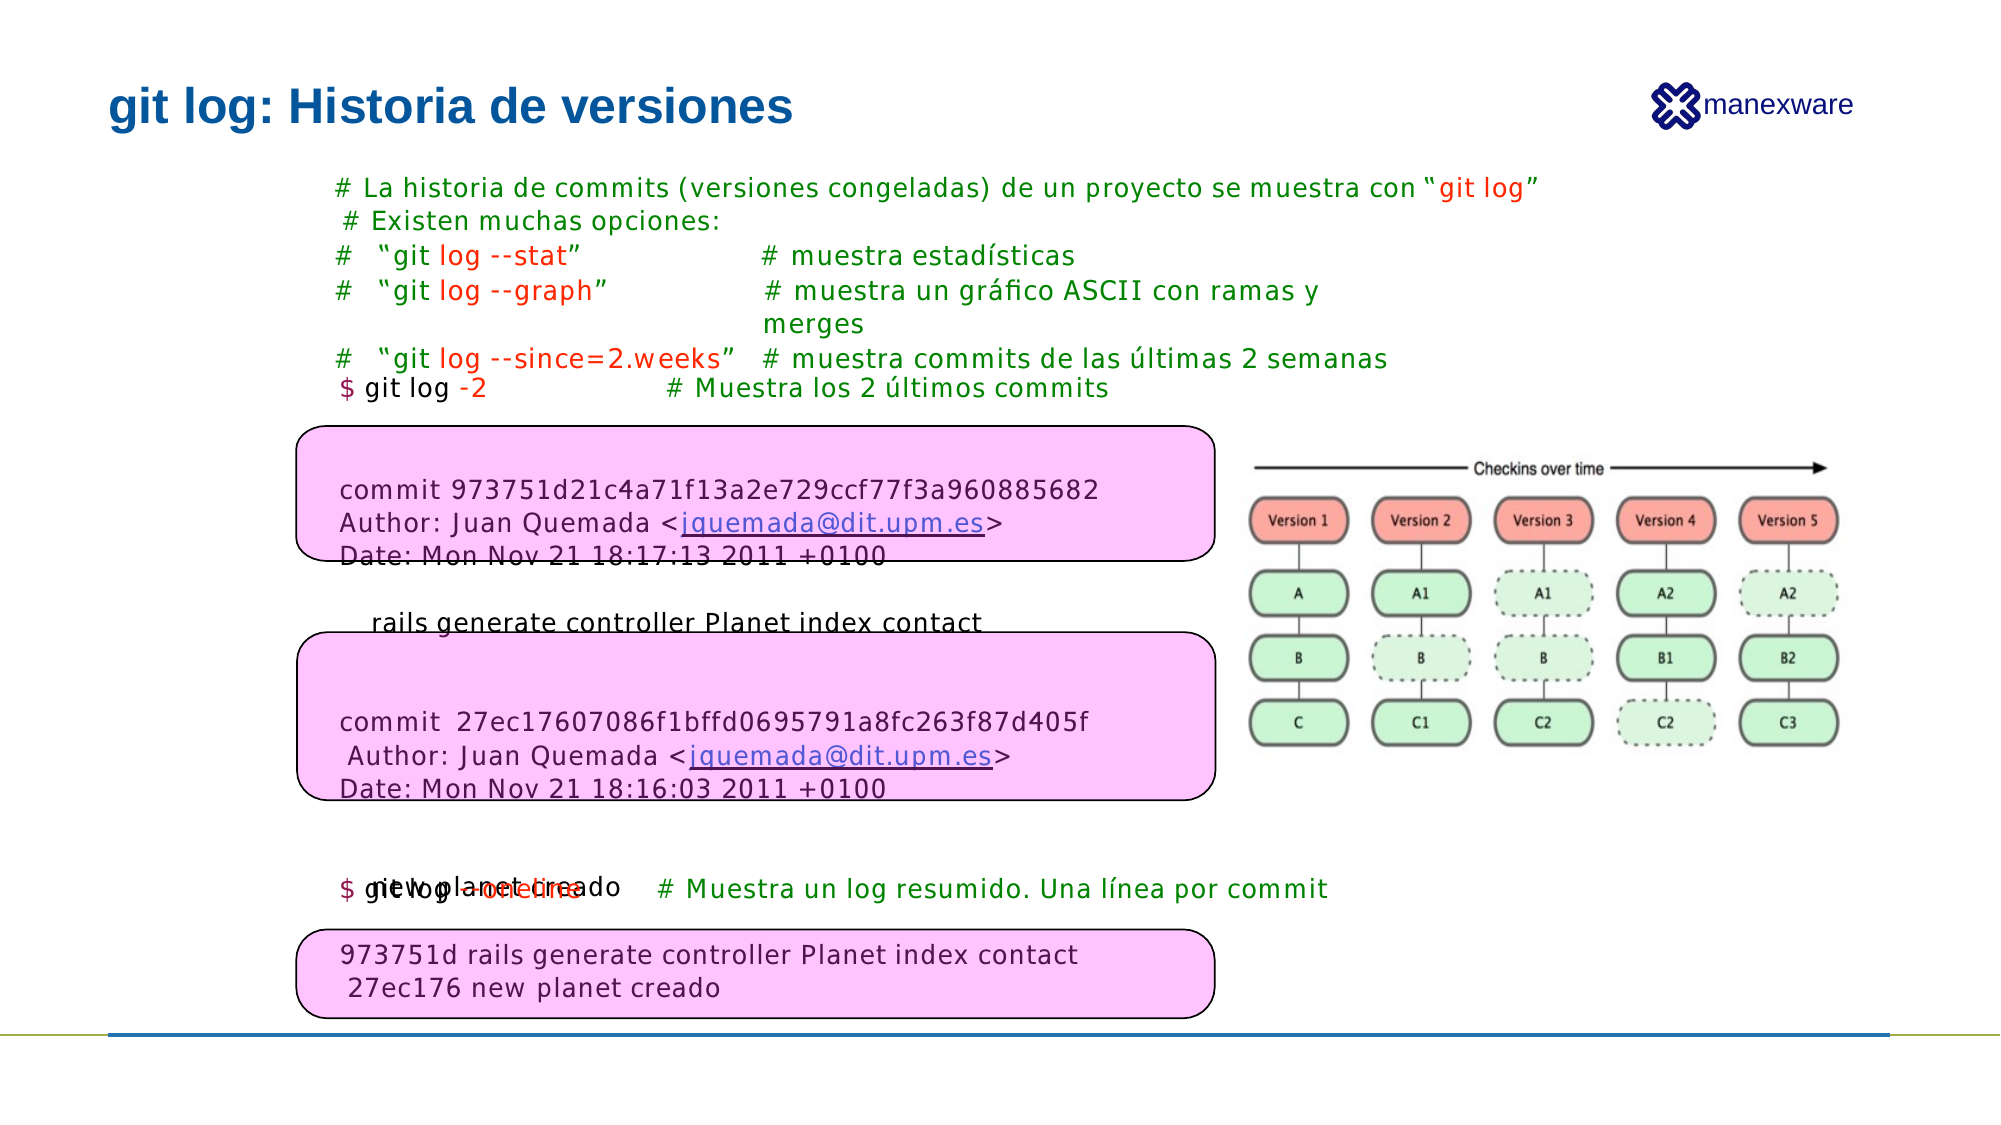

# git log: Historia de versiones
# La historia de commits (versiones congeladas) de un proyecto se muestra con “git log”  # Existen muchas opciones:
| # | “git log --stat” | # muestra estadísticas |
| --- | --- | --- |
| # | “git log --graph” | # muestra un gráfico ASCII con ramas y merges |
| # | “git log --since=2.weeks” | # muestra commits de las últimas 2 semanas |
$ git log -2	# Muestra los 2 últimos commits

commit 973751d21c4a71f13a2e729ccf77f3a960885682  Author: Juan Quemada <jquemada@dit.upm.es>
Date: Mon Nov 21 18:17:13 2011 +0100

rails generate controller Planet index contact

commit 27ec17607086f1bffd0695791a8fc263f87d405f  Author: Juan Quemada <jquemada@dit.upm.es>
Date: Mon Nov 21 18:16:03 2011 +0100

new planet creado

$ git log --oneline	# Muestra un log resumido. Una línea por commit

973751d rails generate controller Planet index contact  27ec176 new planet creado